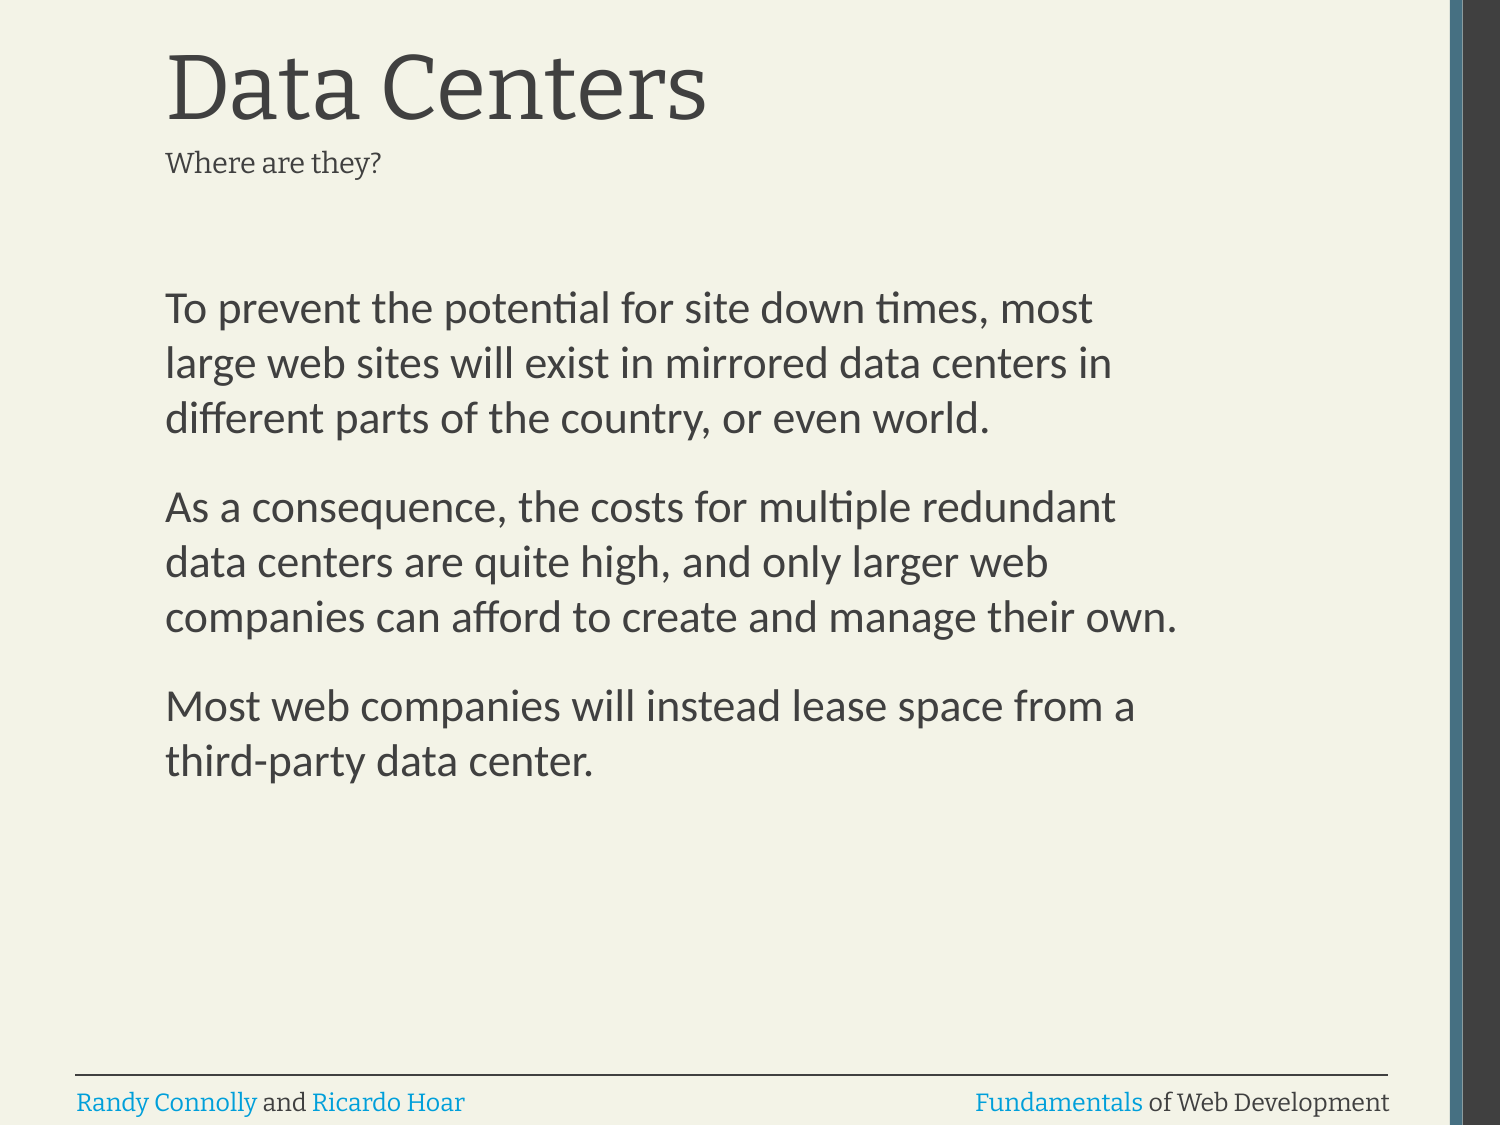

# Data Centers
Where are they?
To prevent the potential for site down times, most large web sites will exist in mirrored data centers in different parts of the country, or even world.
As a consequence, the costs for multiple redundant data centers are quite high, and only larger web companies can afford to create and manage their own.
Most web companies will instead lease space from a third-party data center.